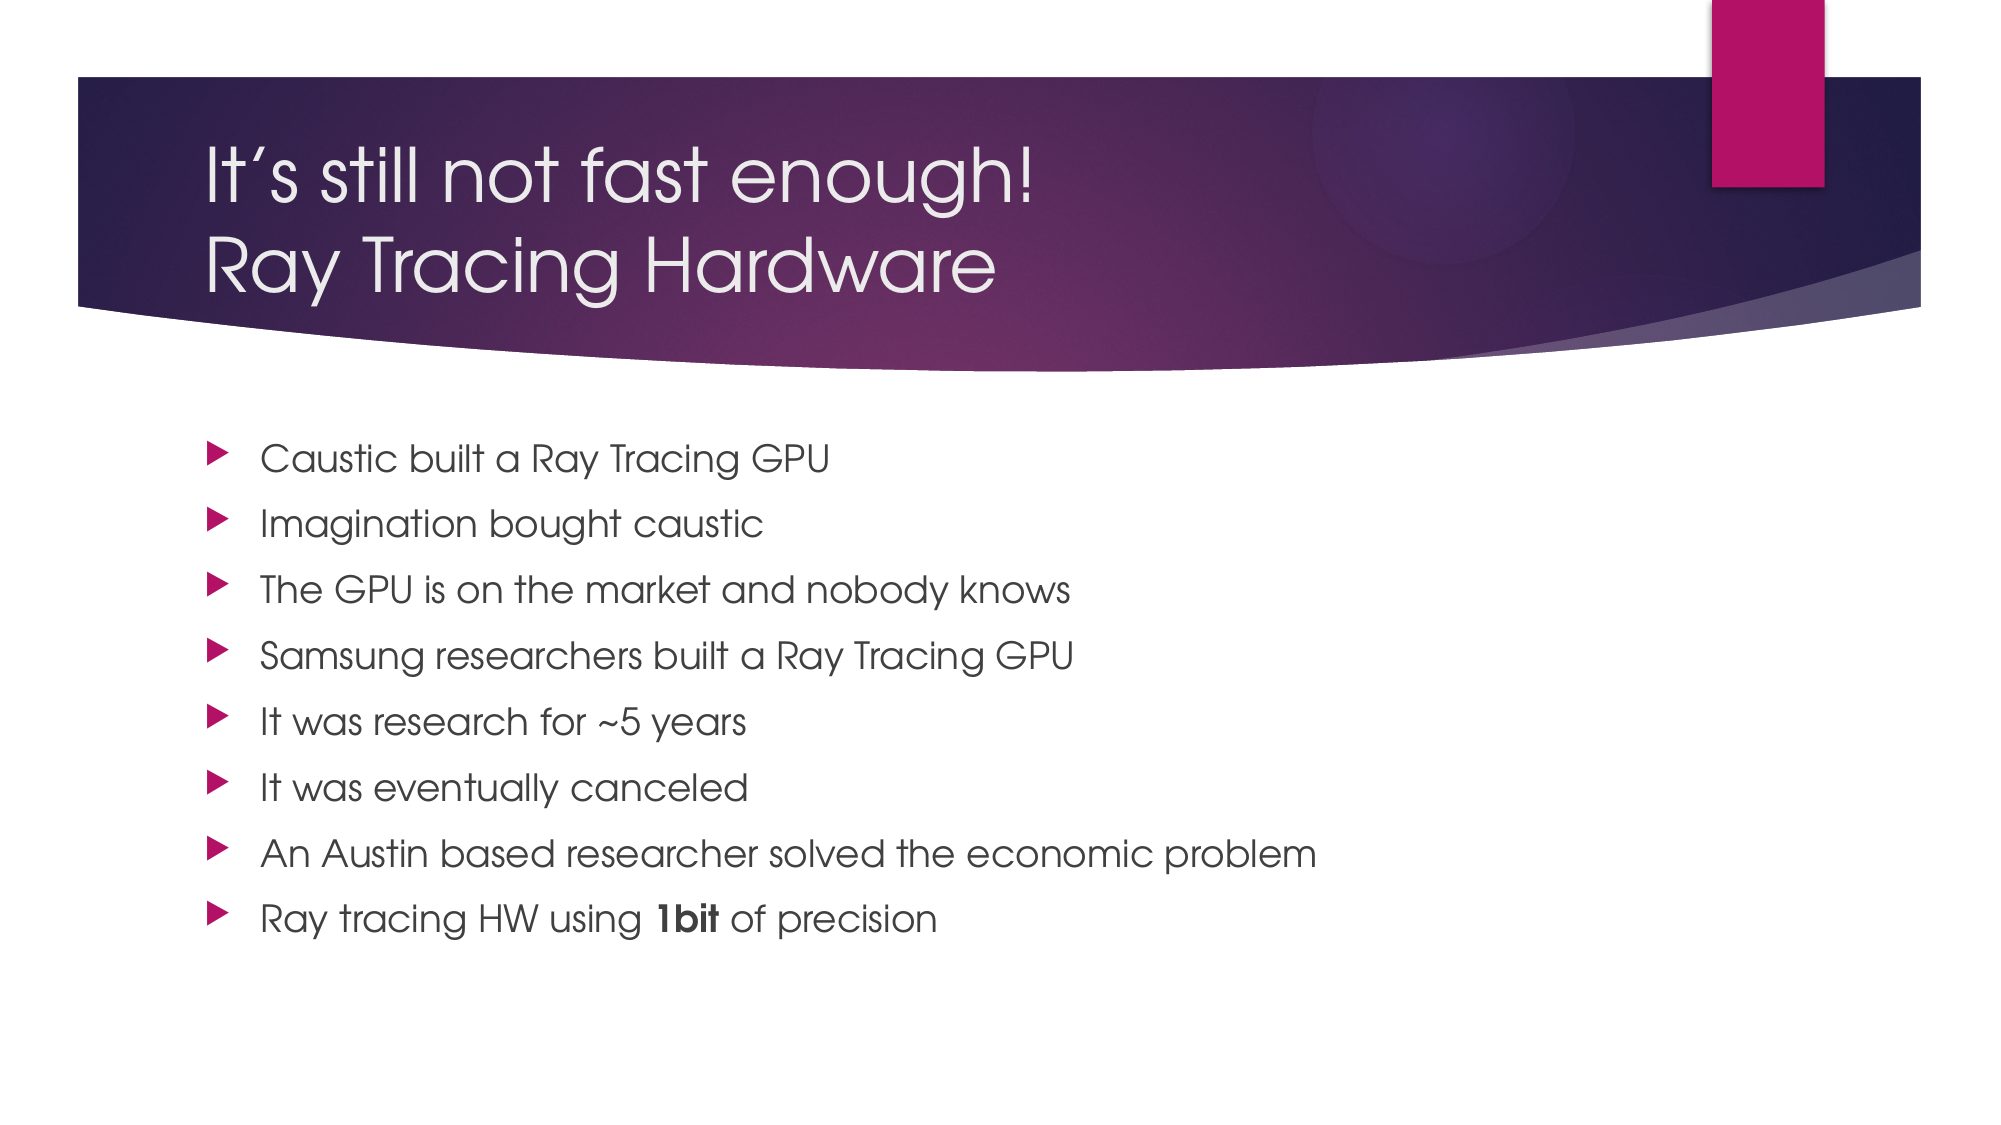

# It’s still not fast enough! Ray Tracing Hardware
Caustic built a Ray Tracing GPU
Imagination bought caustic
The GPU is on the market and nobody knows
Samsung researchers built a Ray Tracing GPU
It was research for ~5 years
It was eventually canceled
An Austin based researcher solved the economic problem
Ray tracing HW using 1bit of precision